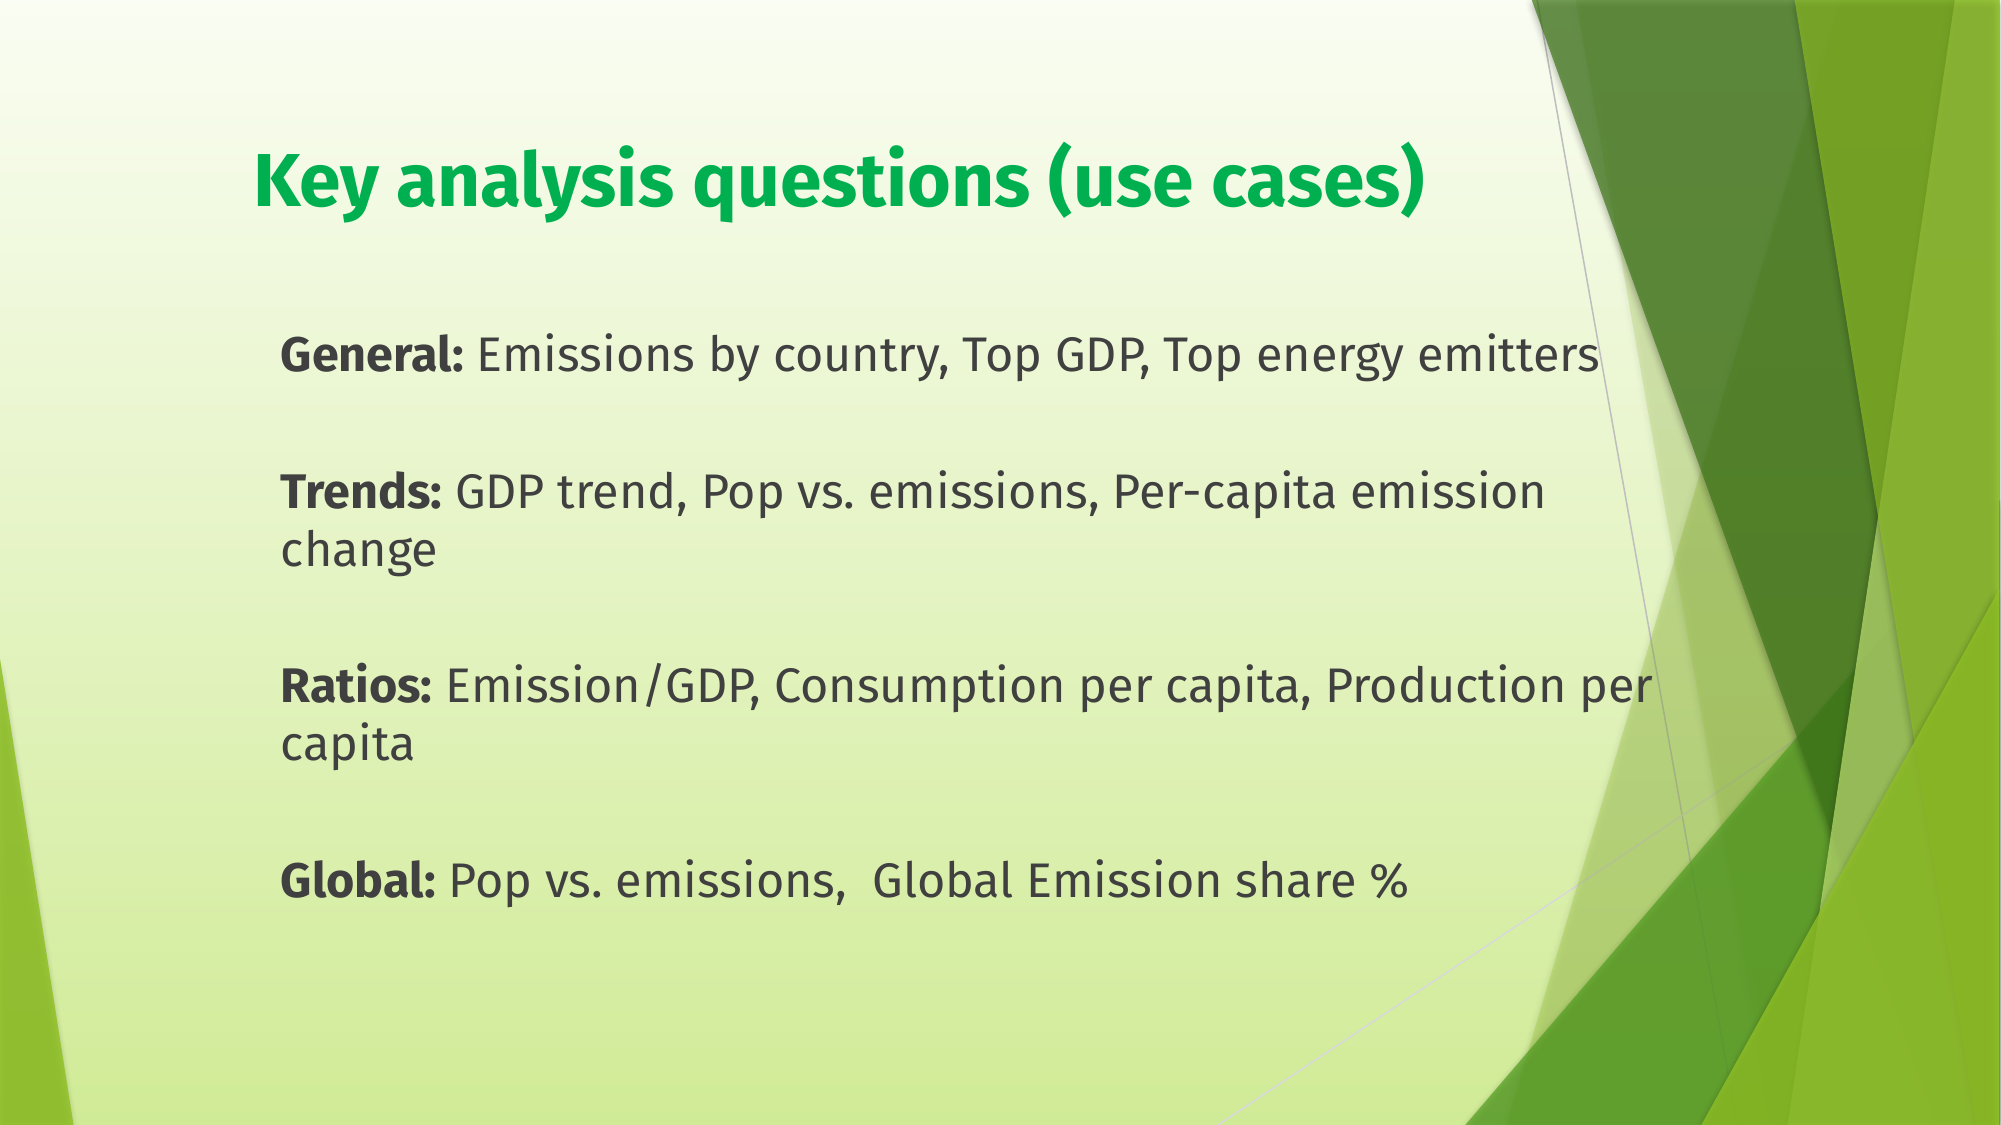

# Key analysis questions (use cases)
General: Emissions by country, Top GDP, Top energy emitters
Trends: GDP trend, Pop vs. emissions, Per-capita emission change
Ratios: Emission/GDP, Consumption per capita, Production per capita
Global: Pop vs. emissions,  Global Emission share %